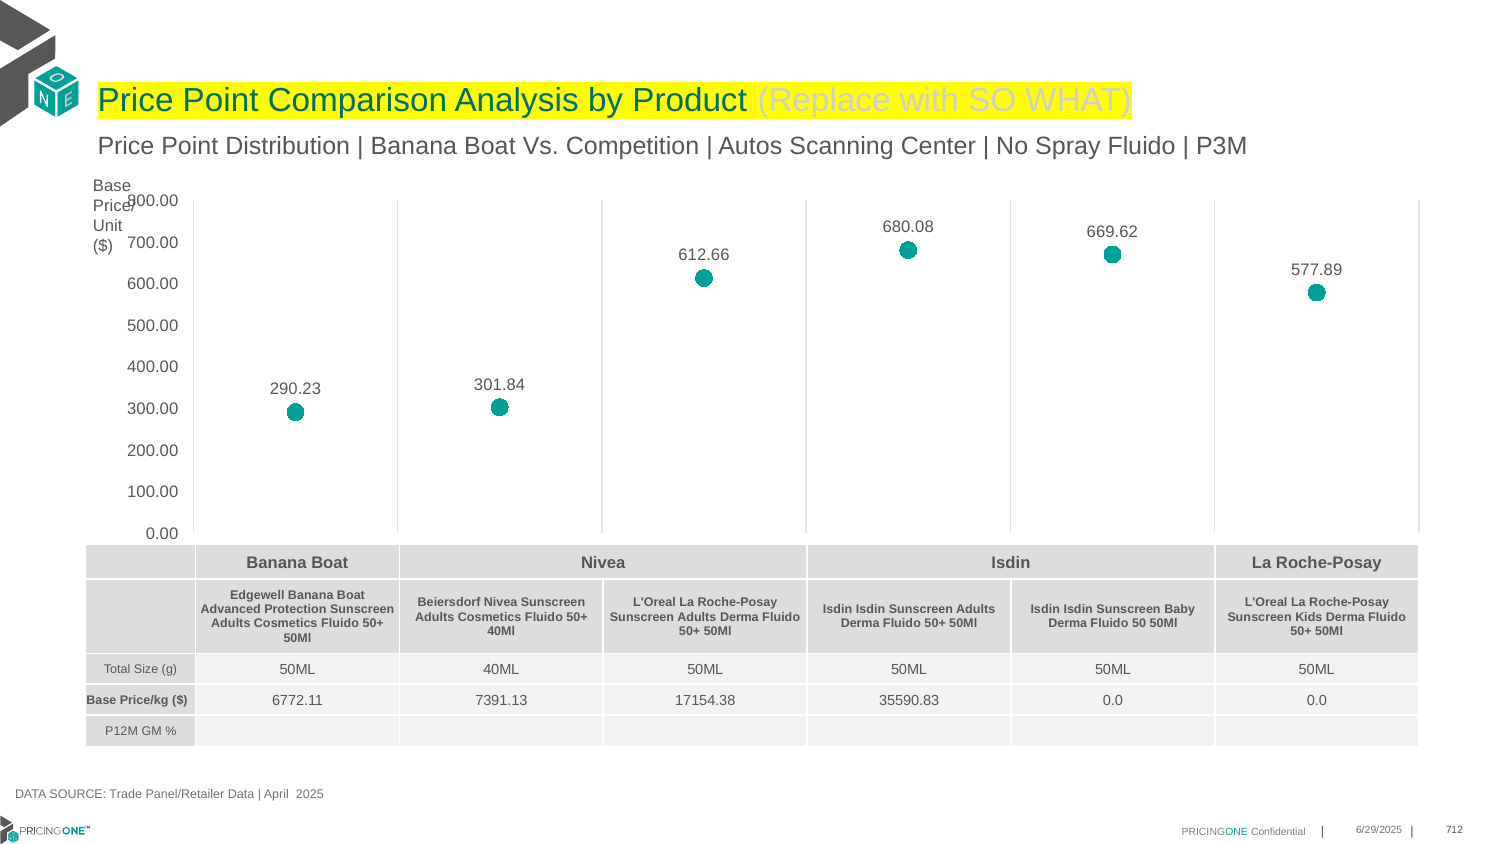

# Price Point Comparison Analysis by Product (Replace with SO WHAT)
Price Point Distribution | Banana Boat Vs. Competition | Autos Scanning Center | No Spray Fluido | P3M
Base Price/Unit ($)

### Chart

| Category | Base Price/Unit |
|---|---|
| Edgewell Banana Boat Advanced Protection Sunscreen Adults Cosmetics Fluido 50+ 50Ml | 290.23 |
| Beiersdorf Nivea Sunscreen Adults Cosmetics Fluido 50+ 40Ml | 301.84 |
| L'Oreal La Roche-Posay Sunscreen Adults Derma Fluido 50+ 50Ml | 612.66 |
| Isdin Isdin Sunscreen Adults Derma Fluido 50+ 50Ml | 680.08 |
| Isdin Isdin Sunscreen Baby Derma Fluido 50 50Ml | 669.62 |
| L'Oreal La Roche-Posay Sunscreen Kids Derma Fluido 50+ 50Ml | 577.89 |
|  | Banana Boat | Nivea | La Roche-Posay | Isdin | Isdin | La Roche-Posay |
| --- | --- | --- | --- | --- | --- | --- |
|  | Edgewell Banana Boat Advanced Protection Sunscreen Adults Cosmetics Fluido 50+ 50Ml | Beiersdorf Nivea Sunscreen Adults Cosmetics Fluido 50+ 40Ml | L'Oreal La Roche-Posay Sunscreen Adults Derma Fluido 50+ 50Ml | Isdin Isdin Sunscreen Adults Derma Fluido 50+ 50Ml | Isdin Isdin Sunscreen Baby Derma Fluido 50 50Ml | L'Oreal La Roche-Posay Sunscreen Kids Derma Fluido 50+ 50Ml |
| Total Size (g) | 50ML | 40ML | 50ML | 50ML | 50ML | 50ML |
| Base Price/kg ($) | 6772.11 | 7391.13 | 17154.38 | 35590.83 | 0.0 | 0.0 |
| P12M GM % |  |  |  |  |  |  |
DATA SOURCE: Trade Panel/Retailer Data | April  2025

6/29/2025
712